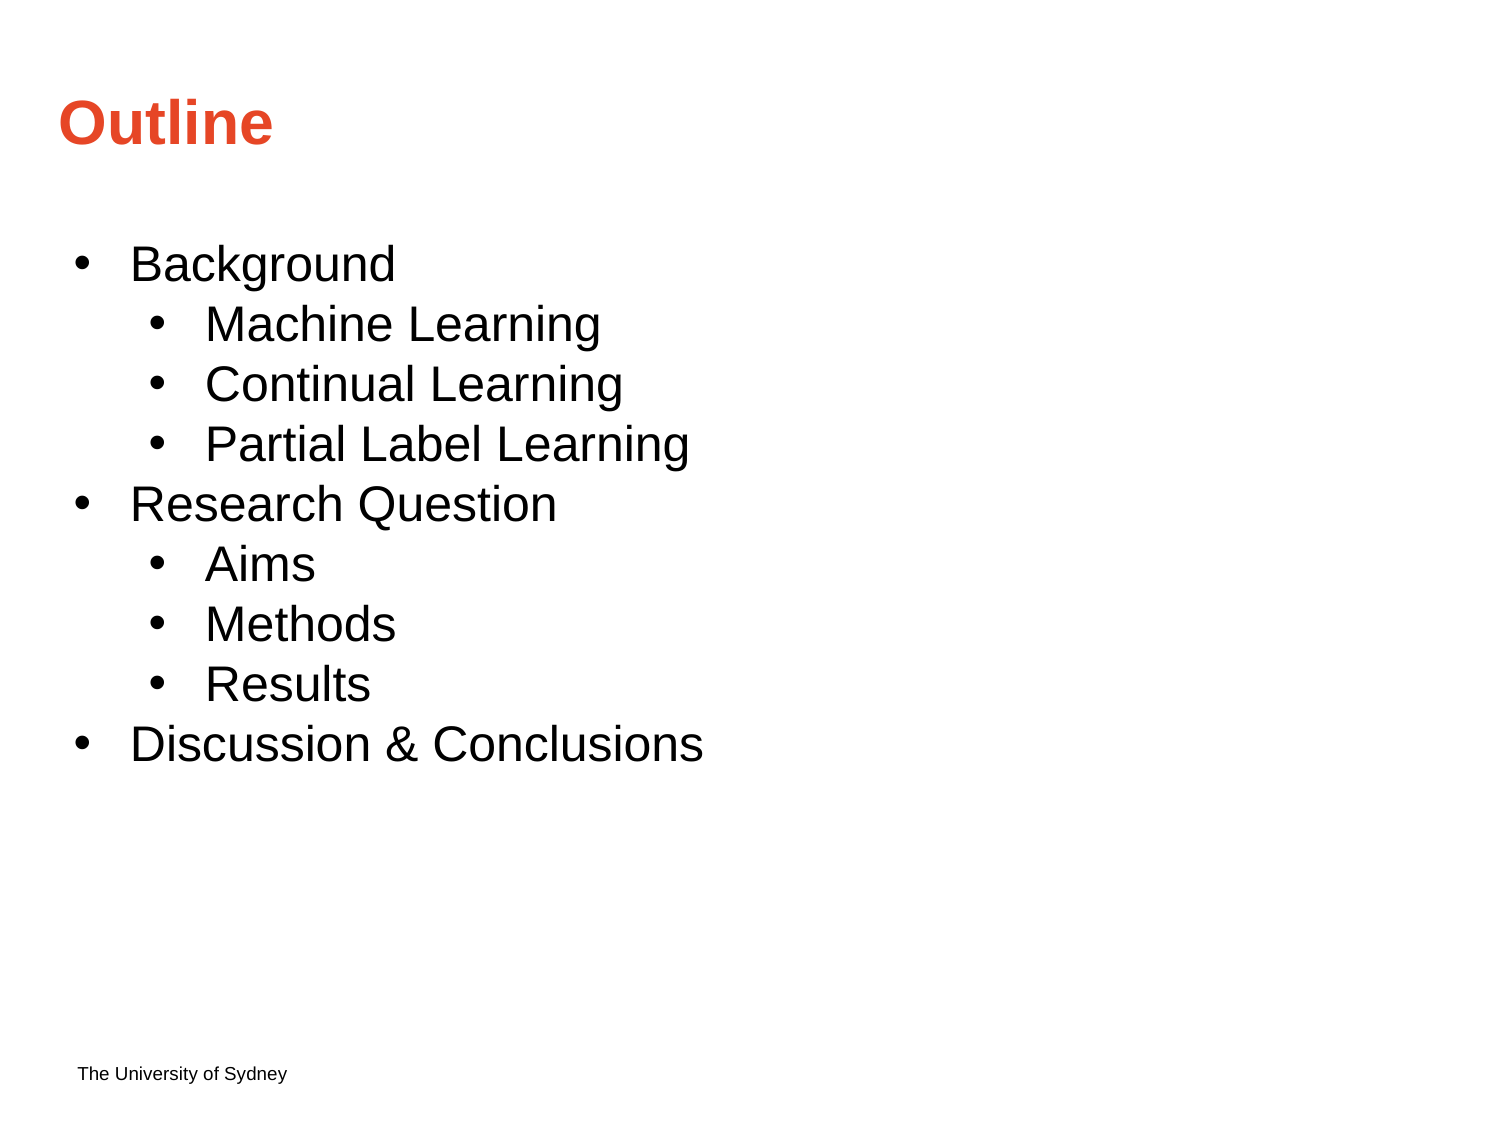

# Outline
Background
Machine Learning
Continual Learning
Partial Label Learning
Research Question
Aims
Methods
Results
Discussion & Conclusions